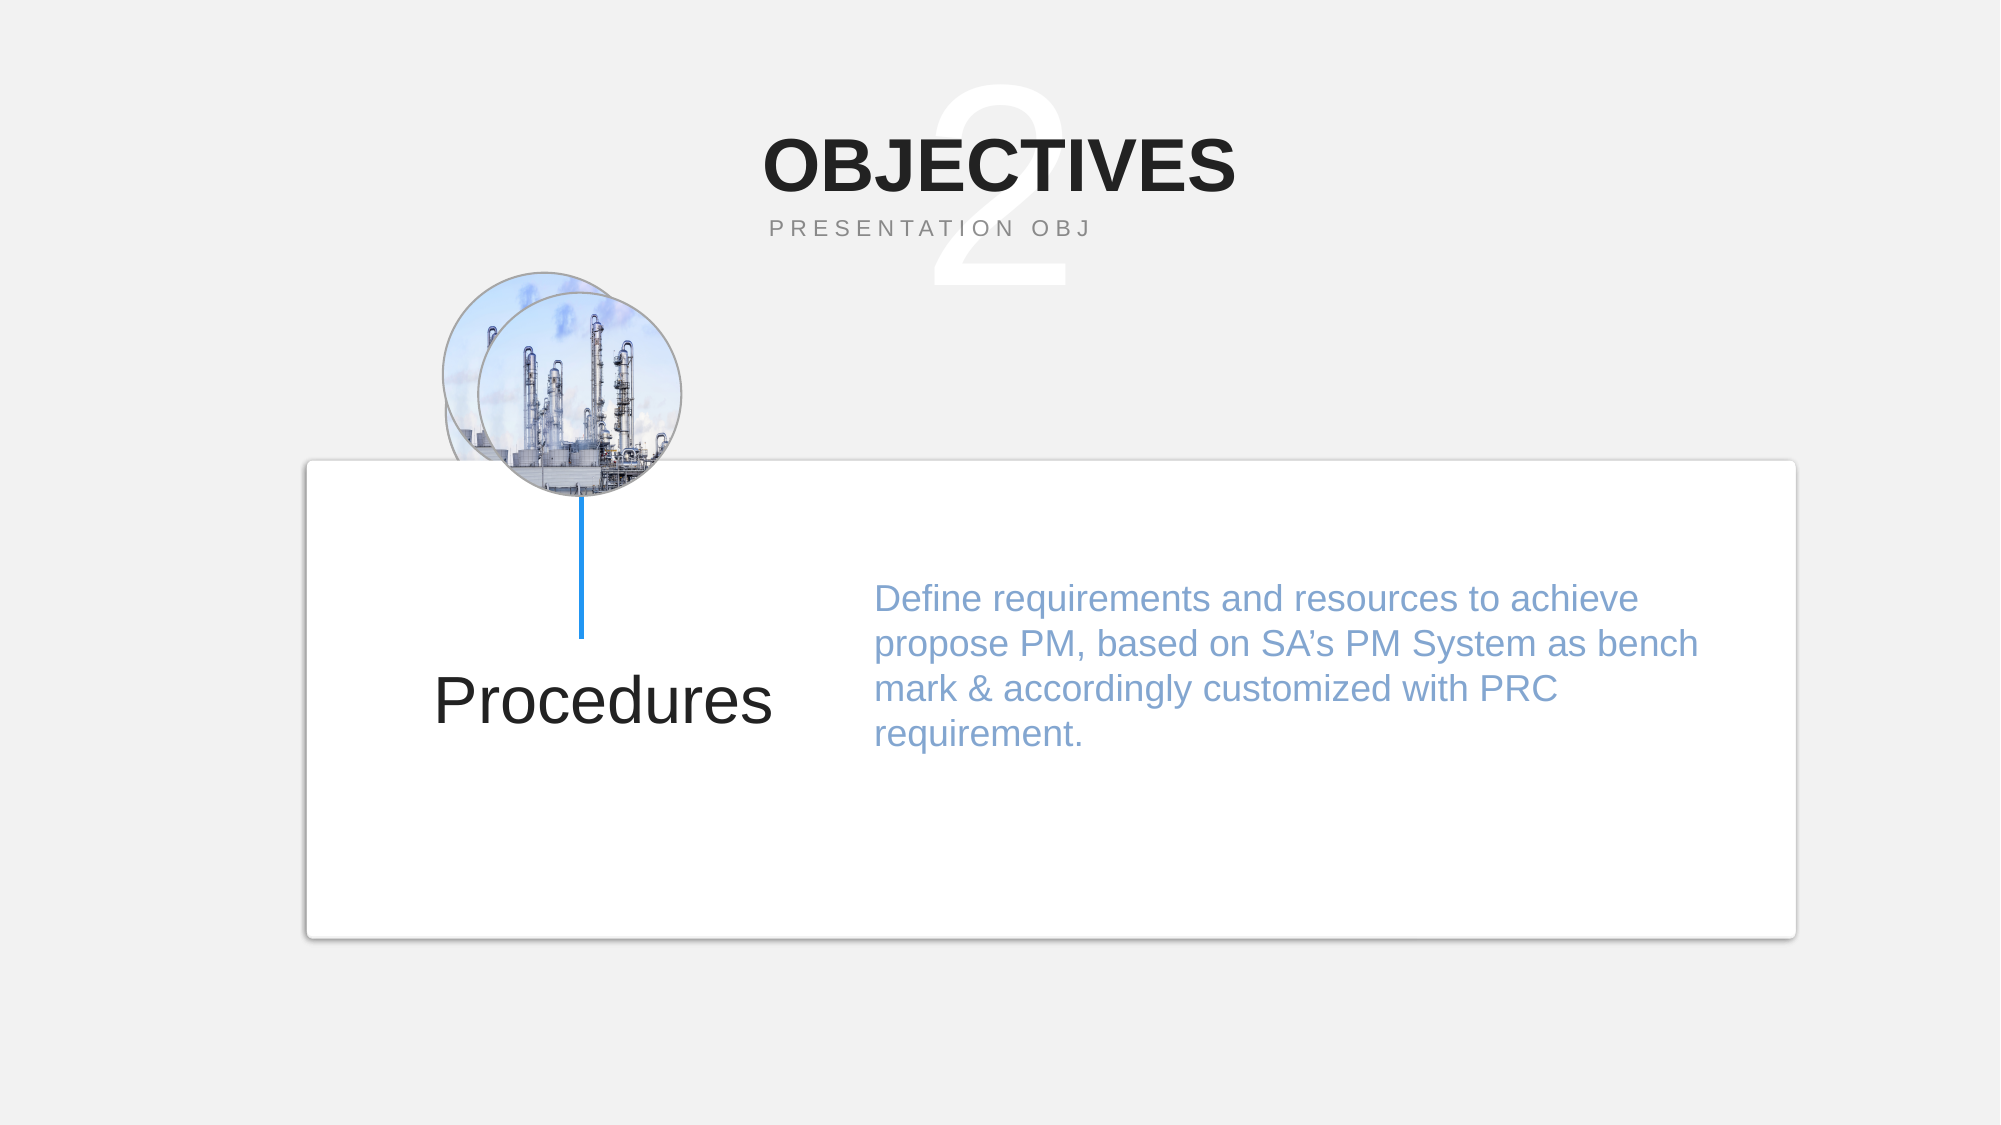

# OBJECTIVES
PRESENTATION OBJECTIVES

Define requirements and resources to achieve propose PM, based on SA’s PM System as bench mark & accordingly customized with PRC requirement.
Procedures

Implement new PM scopes and initiate execution.
PM Scopes

Apply the review to equipment from Old refinery & Phase I existing equipment.  Phase II new equipment will also be considered.
Equipment

Update existing database of equipment and refine PM scope.
Database

To evaluate the scope of the existing PM programs (including basic care, fixed time maintenance and condition monitoring), and their implementation in SAP.
PM Programs